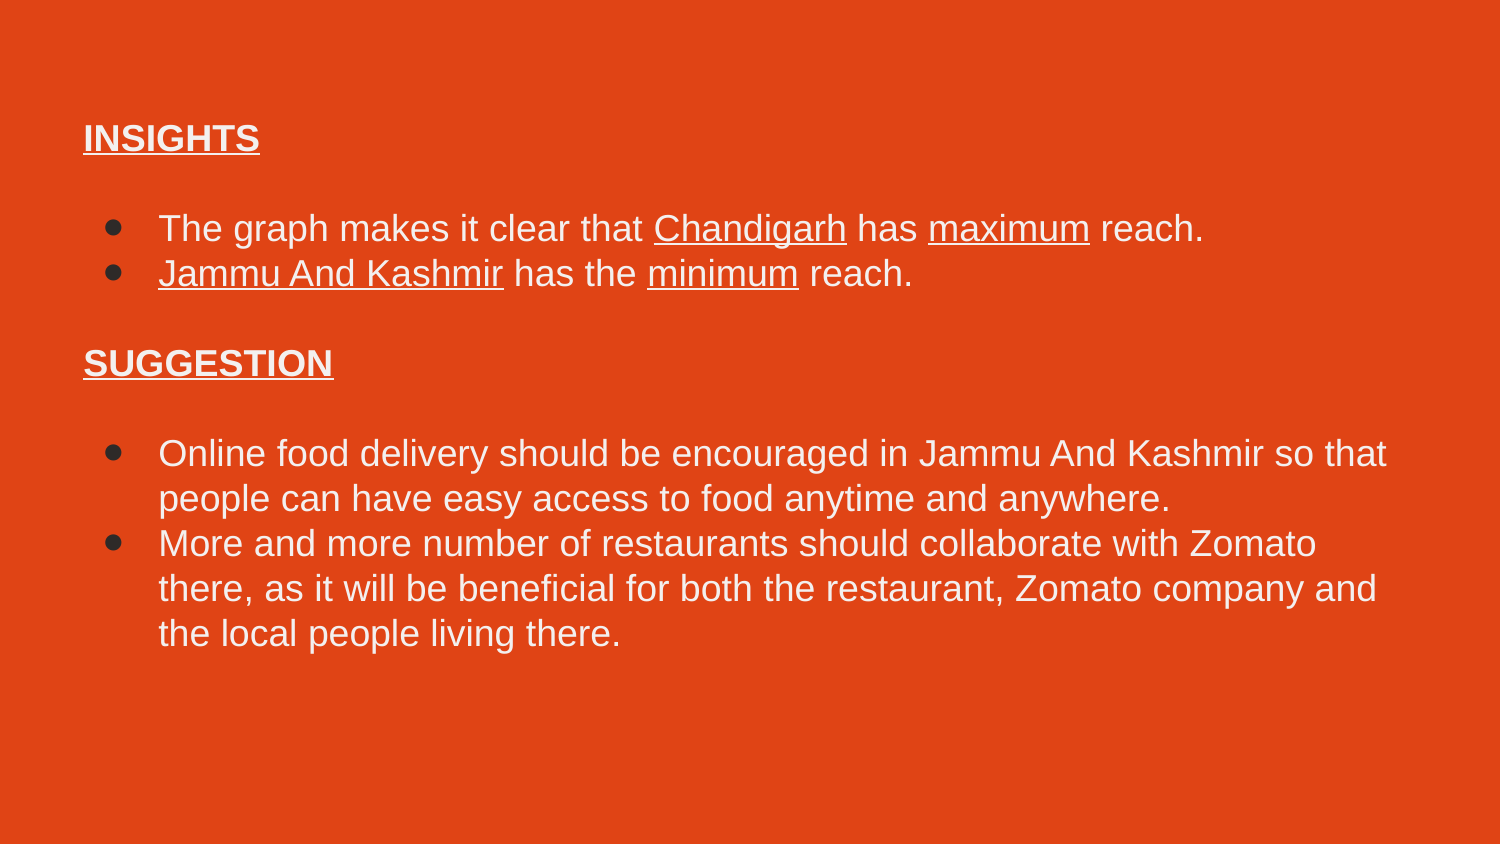

INSIGHTS

The graph makes it clear that Chandigarh has maximum reach.
Jammu And Kashmir has the minimum reach.

SUGGESTION

Online food delivery should be encouraged in Jammu And Kashmir so that people can have easy access to food anytime and anywhere.
More and more number of restaurants should collaborate with Zomato there, as it will be beneficial for both the restaurant, Zomato company and the local people living there.